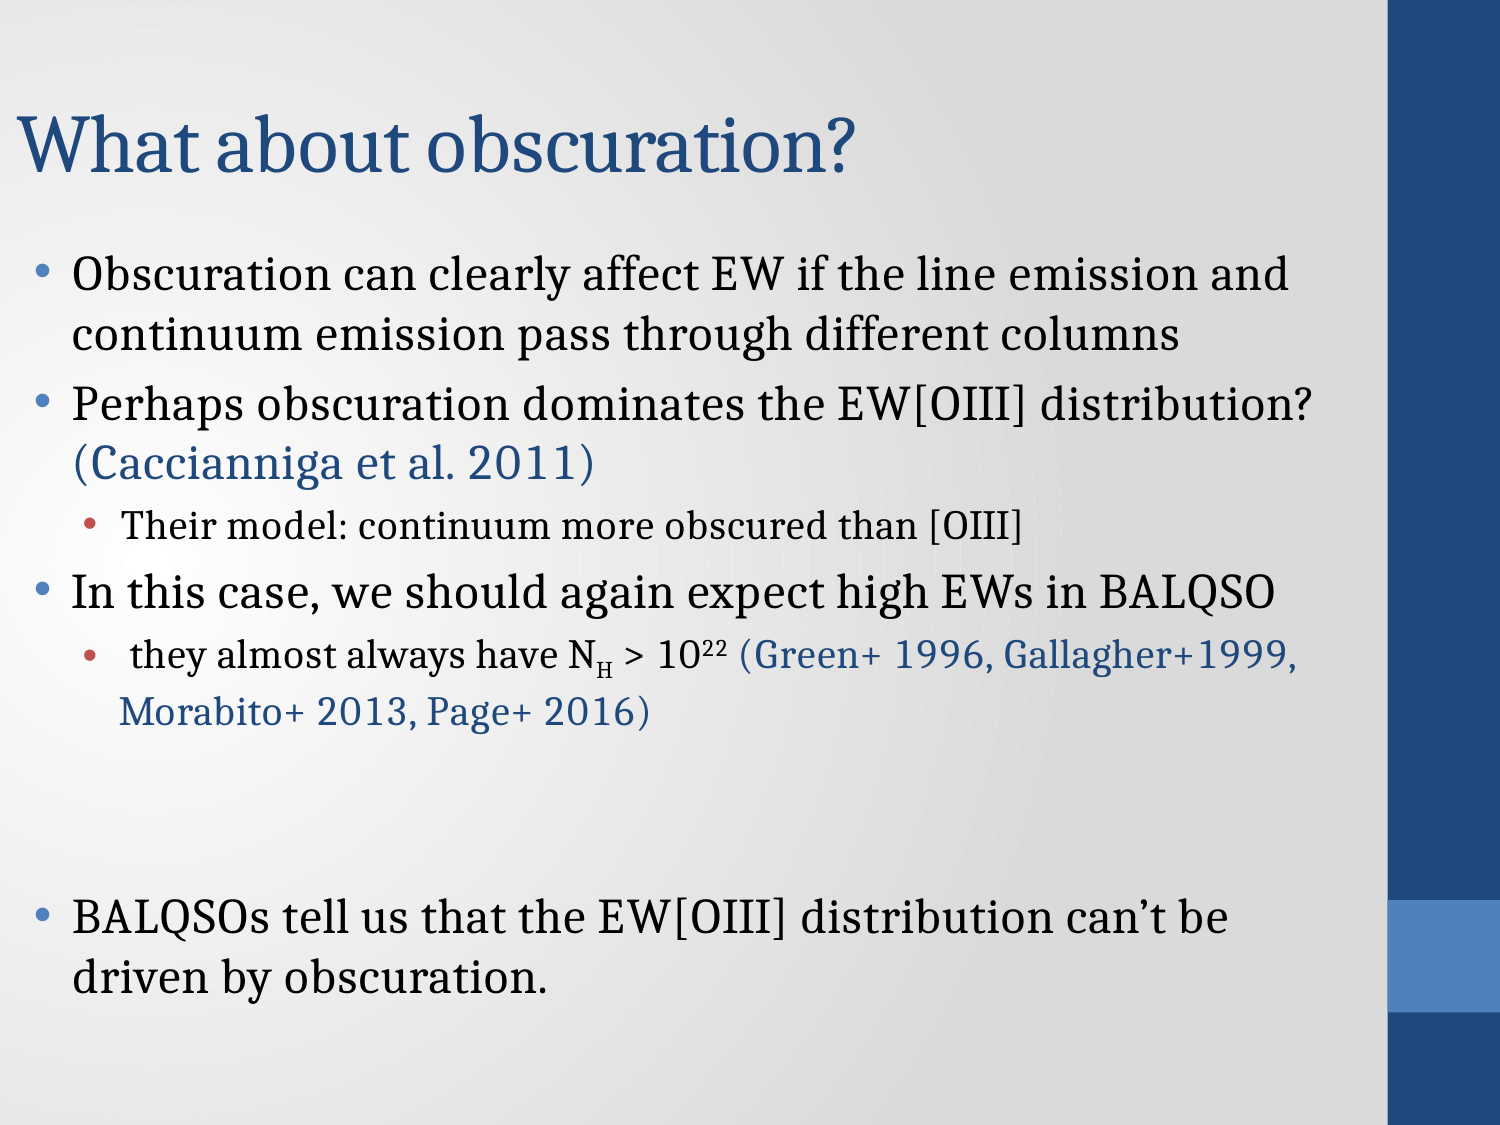

# What about obscuration?
Obscuration can clearly affect EW if the line emission and continuum emission pass through different columns
Perhaps obscuration dominates the EW[OIII] distribution? (Caccianniga et al. 2011)
Their model: continuum more obscured than [OIII]
In this case, we should again expect high EWs in BALQSO
 they almost always have NH > 1022 (Green+ 1996, Gallagher+1999, Morabito+ 2013, Page+ 2016)

BALQSOs tell us that the EW[OIII] distribution can’t be driven by obscuration.